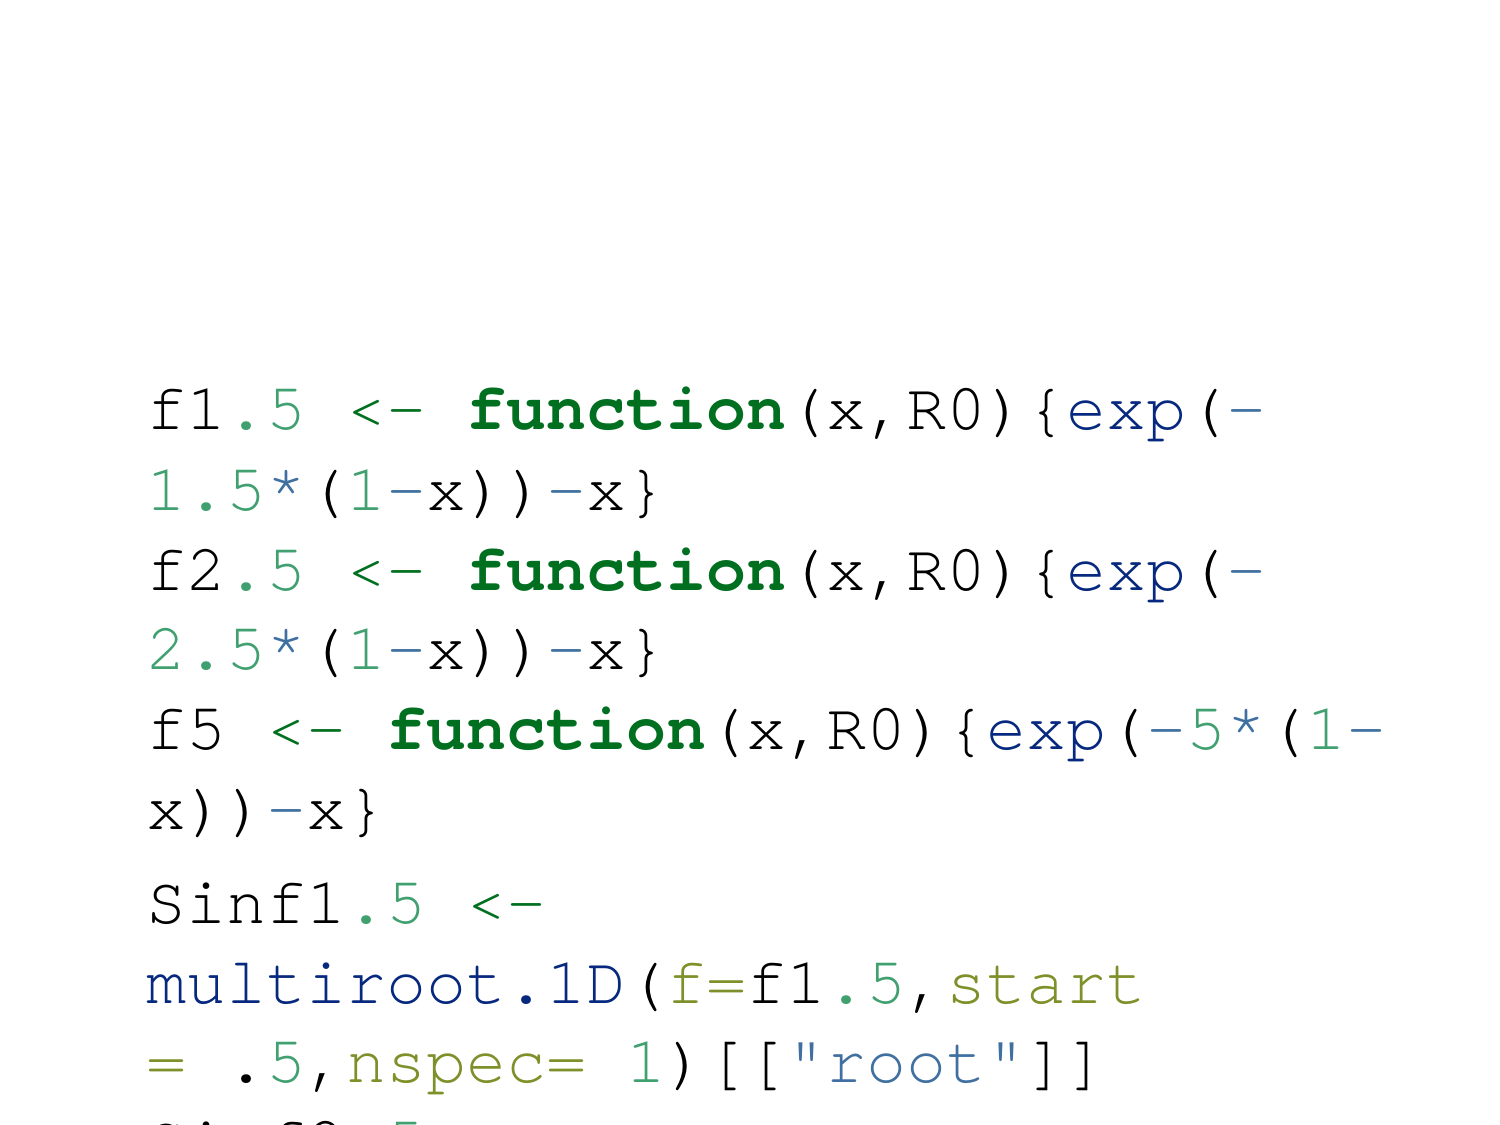

f1.5 <- function(x,R0){exp(-1.5*(1-x))-x}
f2.5 <- function(x,R0){exp(-2.5*(1-x))-x}
f5 <- function(x,R0){exp(-5*(1-x))-x}
Sinf1.5 <- multiroot.1D(f=f1.5,start = .5,nspec= 1)[["root"]]
Sinf2.5 <- multiroot.1D(f=f2.5,start = .5,nspec= 1)[["root"]]
Sinf5 <- multiroot.1D(f=f5,start = .5,nspec= 1)[["root"]]
S1.5max <- 1/1.5
S2.5max <- 2.5
S5max <- 5
d$months <- d$tau/2
d$tFinal <- factor(d$tFinal,levels = c(8,16, 32, 64, 128))
aux$c[aux$c == 0.025] <- "Suppression"
aux$c[aux$c == 0.4] <- "Mitigation (Herd Immunity)"
require(tidyr)
## Loading required package: tidyr
aux$c[aux$c == 0.025] <- "Suppression"
aux$c[aux$c == 0.4] <- "Mitigation (Herd Immunity)"
x <- seq(0.01,1,.01)
y <- -log(x)+x-1
p <- as.data.frame(cbind(x,y))
g <- ggplot(p,aes(x=x,y=y))+geom_line()+theme_bw()+scale_x_continuous(breaks = c(0,.2,.4,.6,.8,1),labels = c(0, "0.2","0.4","0.6","0.8","1"))+xlab("RD")+ylab("g(x)")+xlab("x")+scale_y_continuous(breaks= c(0,1,2,3),labels = c(0, "1", "2","3"))
g